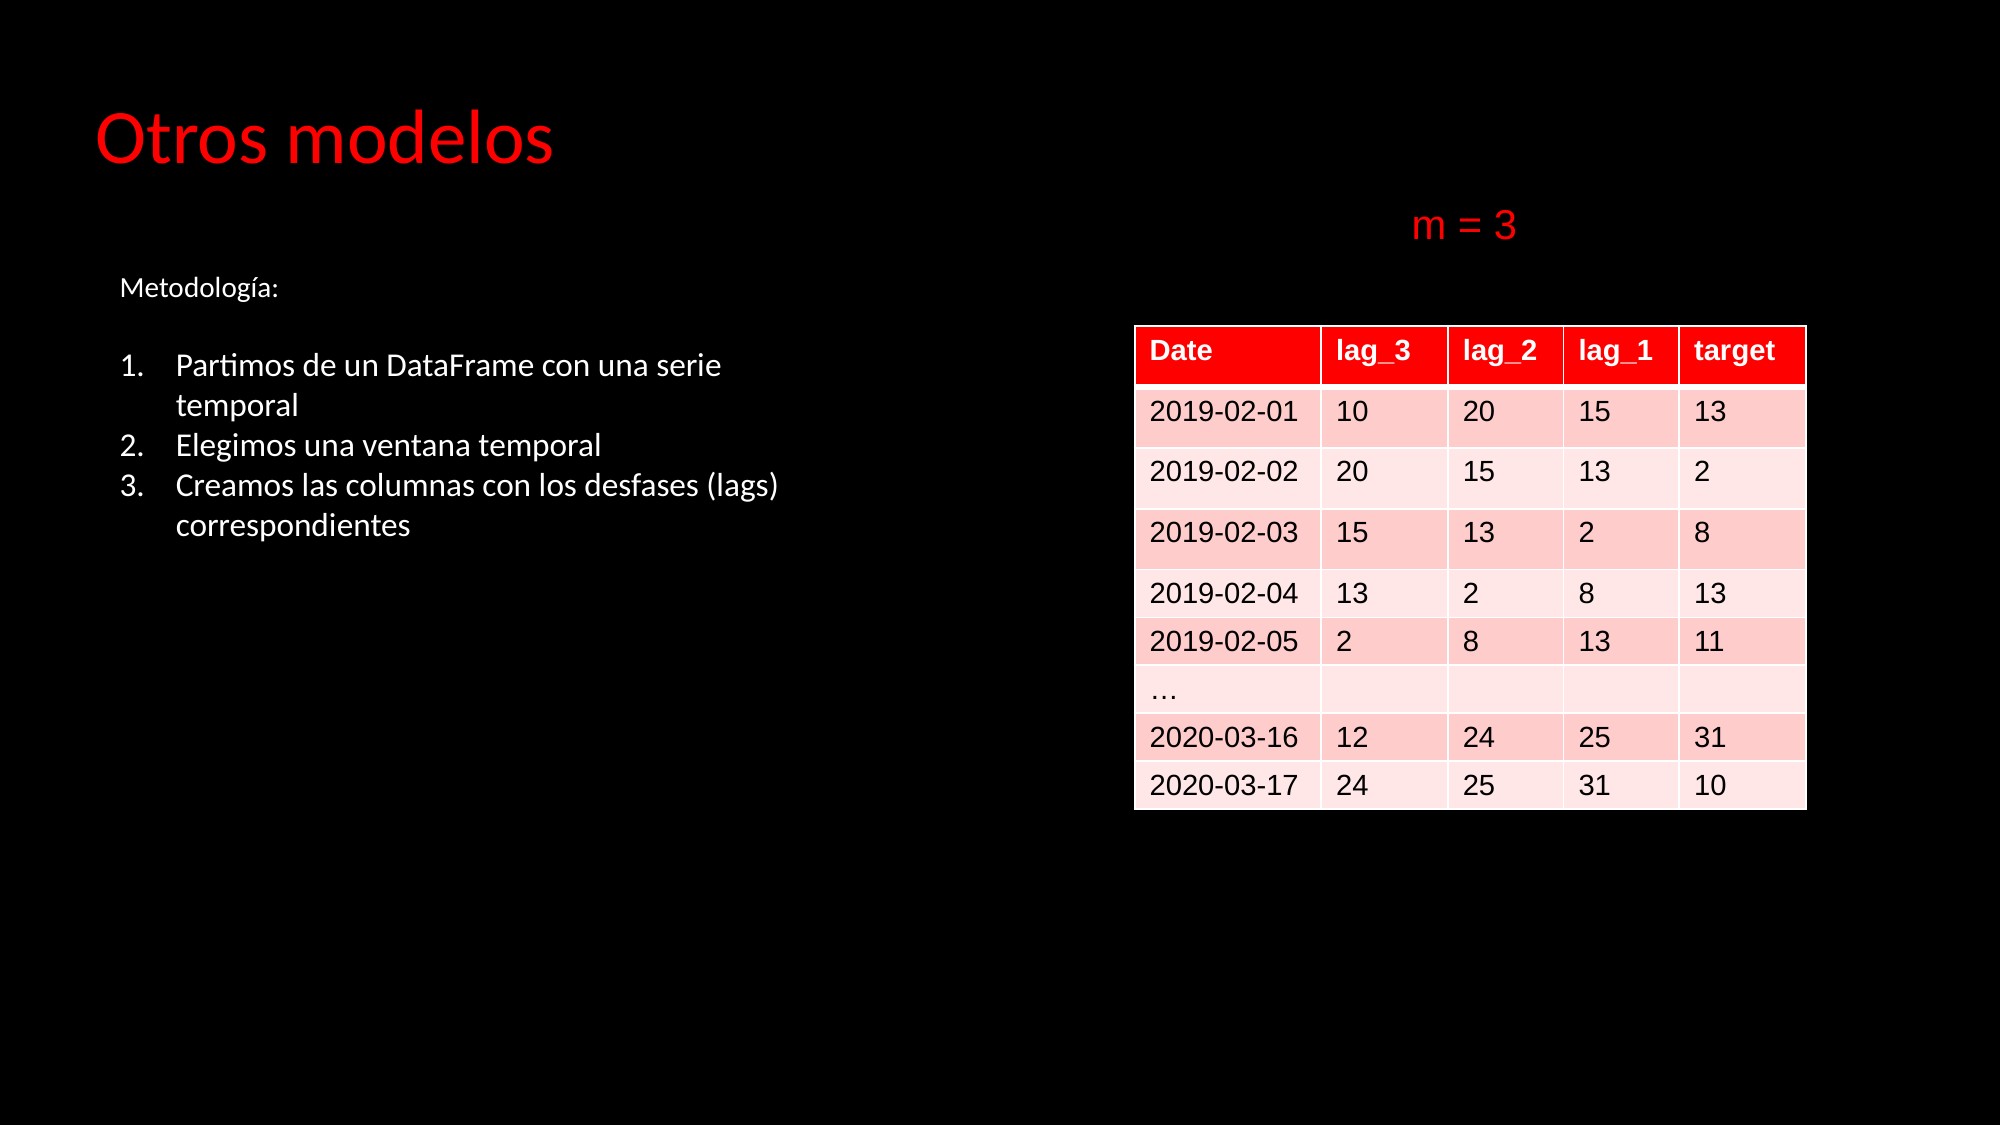

# Otros modelos
m = 3
Metodología:

Partimos de un DataFrame con una serie temporal
Elegimos una ventana temporal
Creamos las columnas con los desfases (lags) correspondientes

| Date | lag\_3 | lag\_2 | lag\_1 | target |
| --- | --- | --- | --- | --- |
| 2019-02-01 | 10 | 20 | 15 | 13 |
| 2019-02-02 | 20 | 15 | 13 | 2 |
| 2019-02-03 | 15 | 13 | 2 | 8 |
| 2019-02-04 | 13 | 2 | 8 | 13 |
| 2019-02-05 | 2 | 8 | 13 | 11 |
| … |  |  |  |  |
| 2020-03-16 | 12 | 24 | 25 | 31 |
| 2020-03-17 | 24 | 25 | 31 | 10 |